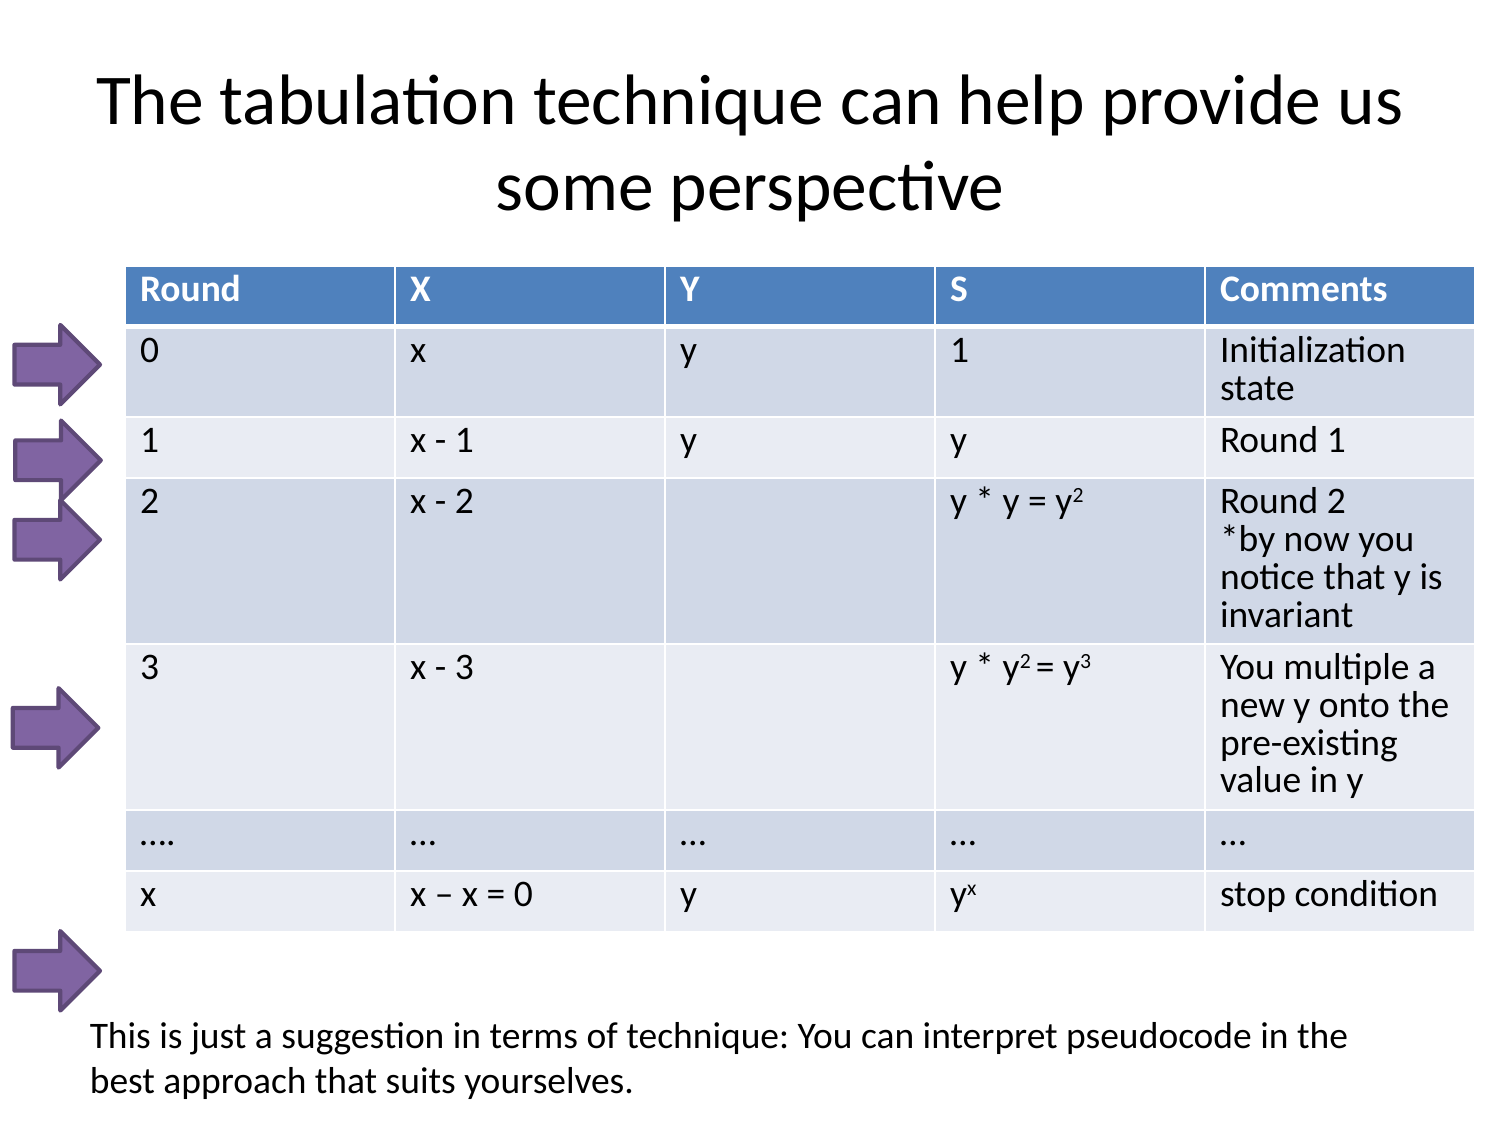

# The tabulation technique can help provide us some perspective
| Round | X | Y | S | Comments |
| --- | --- | --- | --- | --- |
| 0 | x | y | 1 | Initialization state |
| 1 | x - 1 | y | y | Round 1 |
| 2 | x - 2 |  | y \* y = y2 | Round 2 \*by now you notice that y is invariant |
| 3 | x - 3 |  | y \* y2 = y3 | You multiple a new y onto the pre-existing value in y |
| …. | … | … | … | … |
| x | x – x = 0 | y | yx | stop condition |

This is just a suggestion in terms of technique: You can interpret pseudocode in the best approach that suits yourselves.